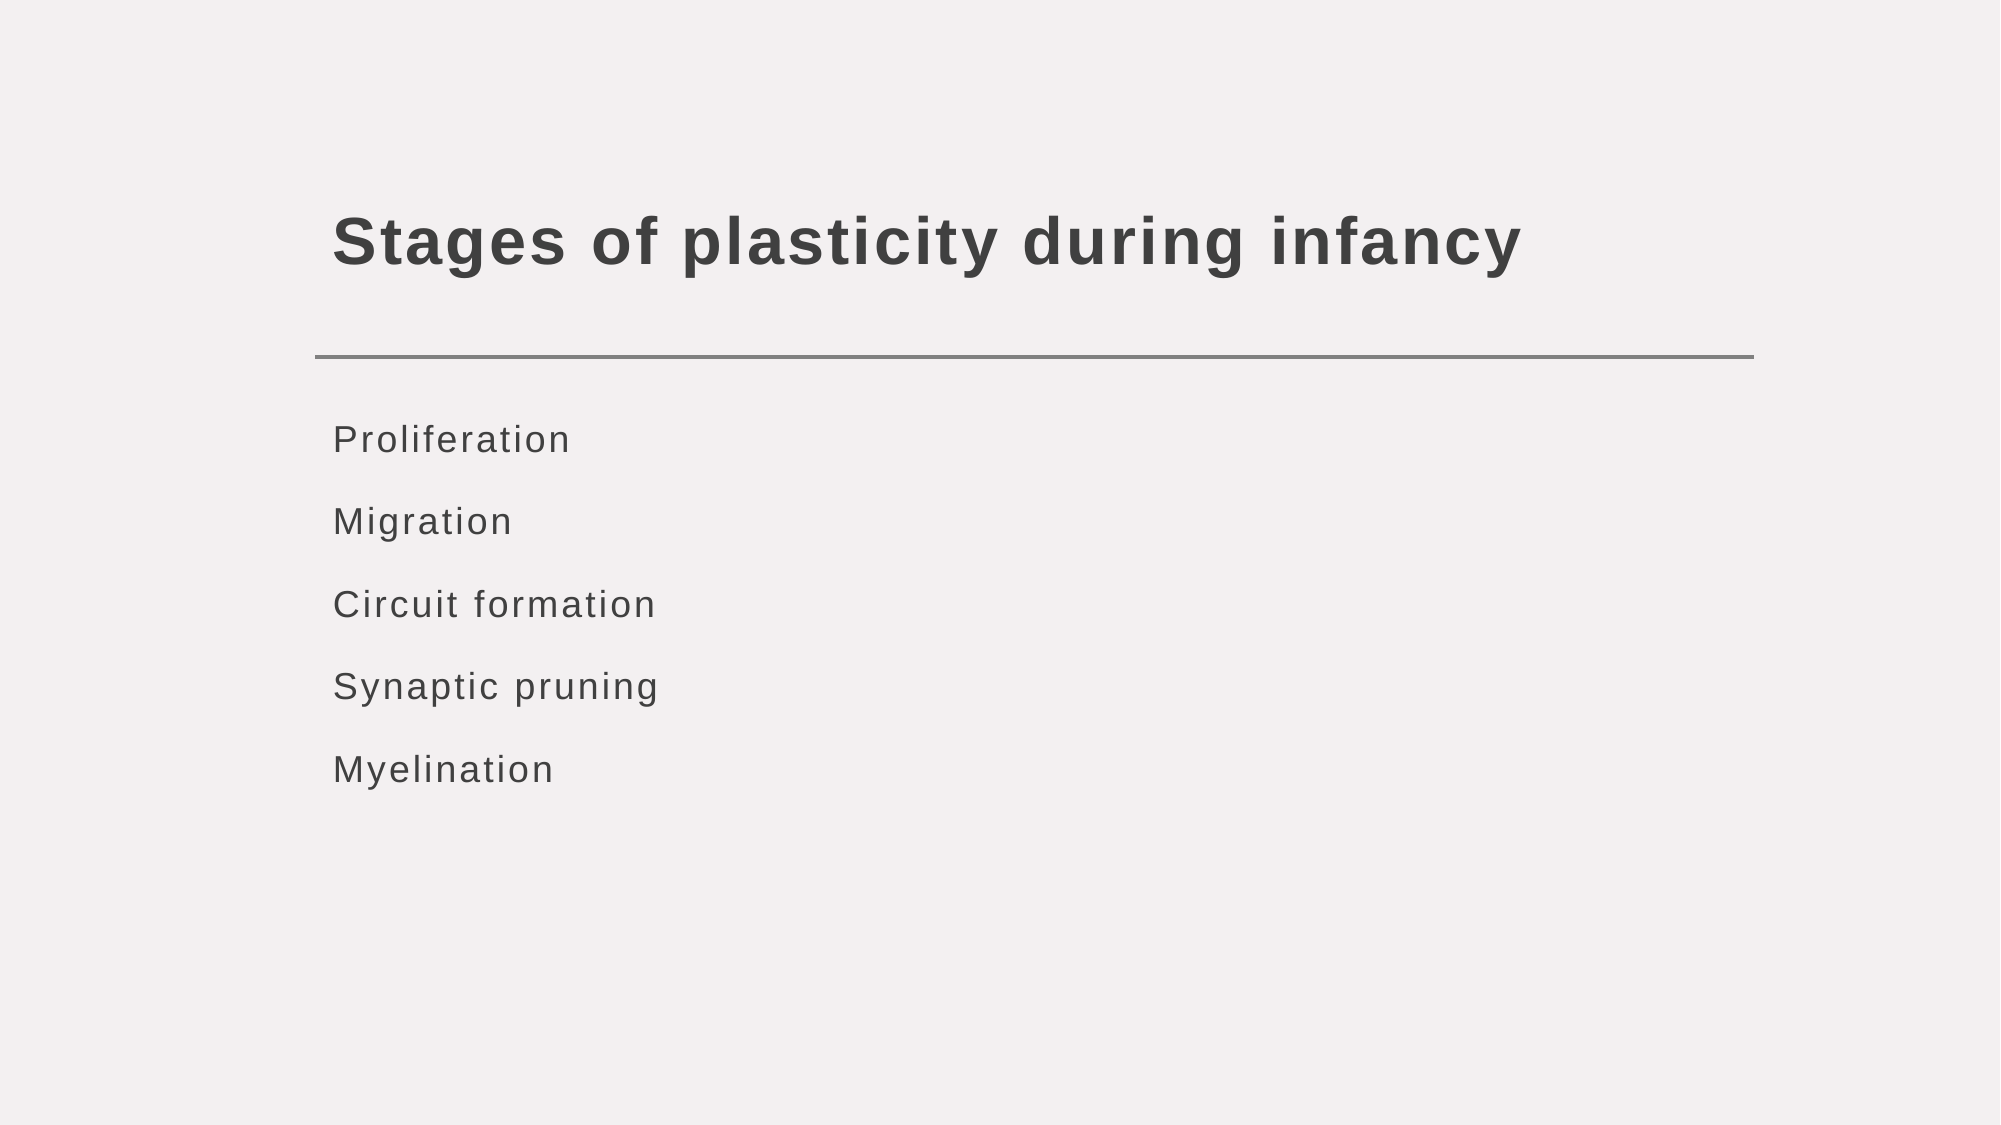

# Stages of plasticity during infancy
Proliferation
Migration
Circuit formation
Synaptic pruning
Myelination